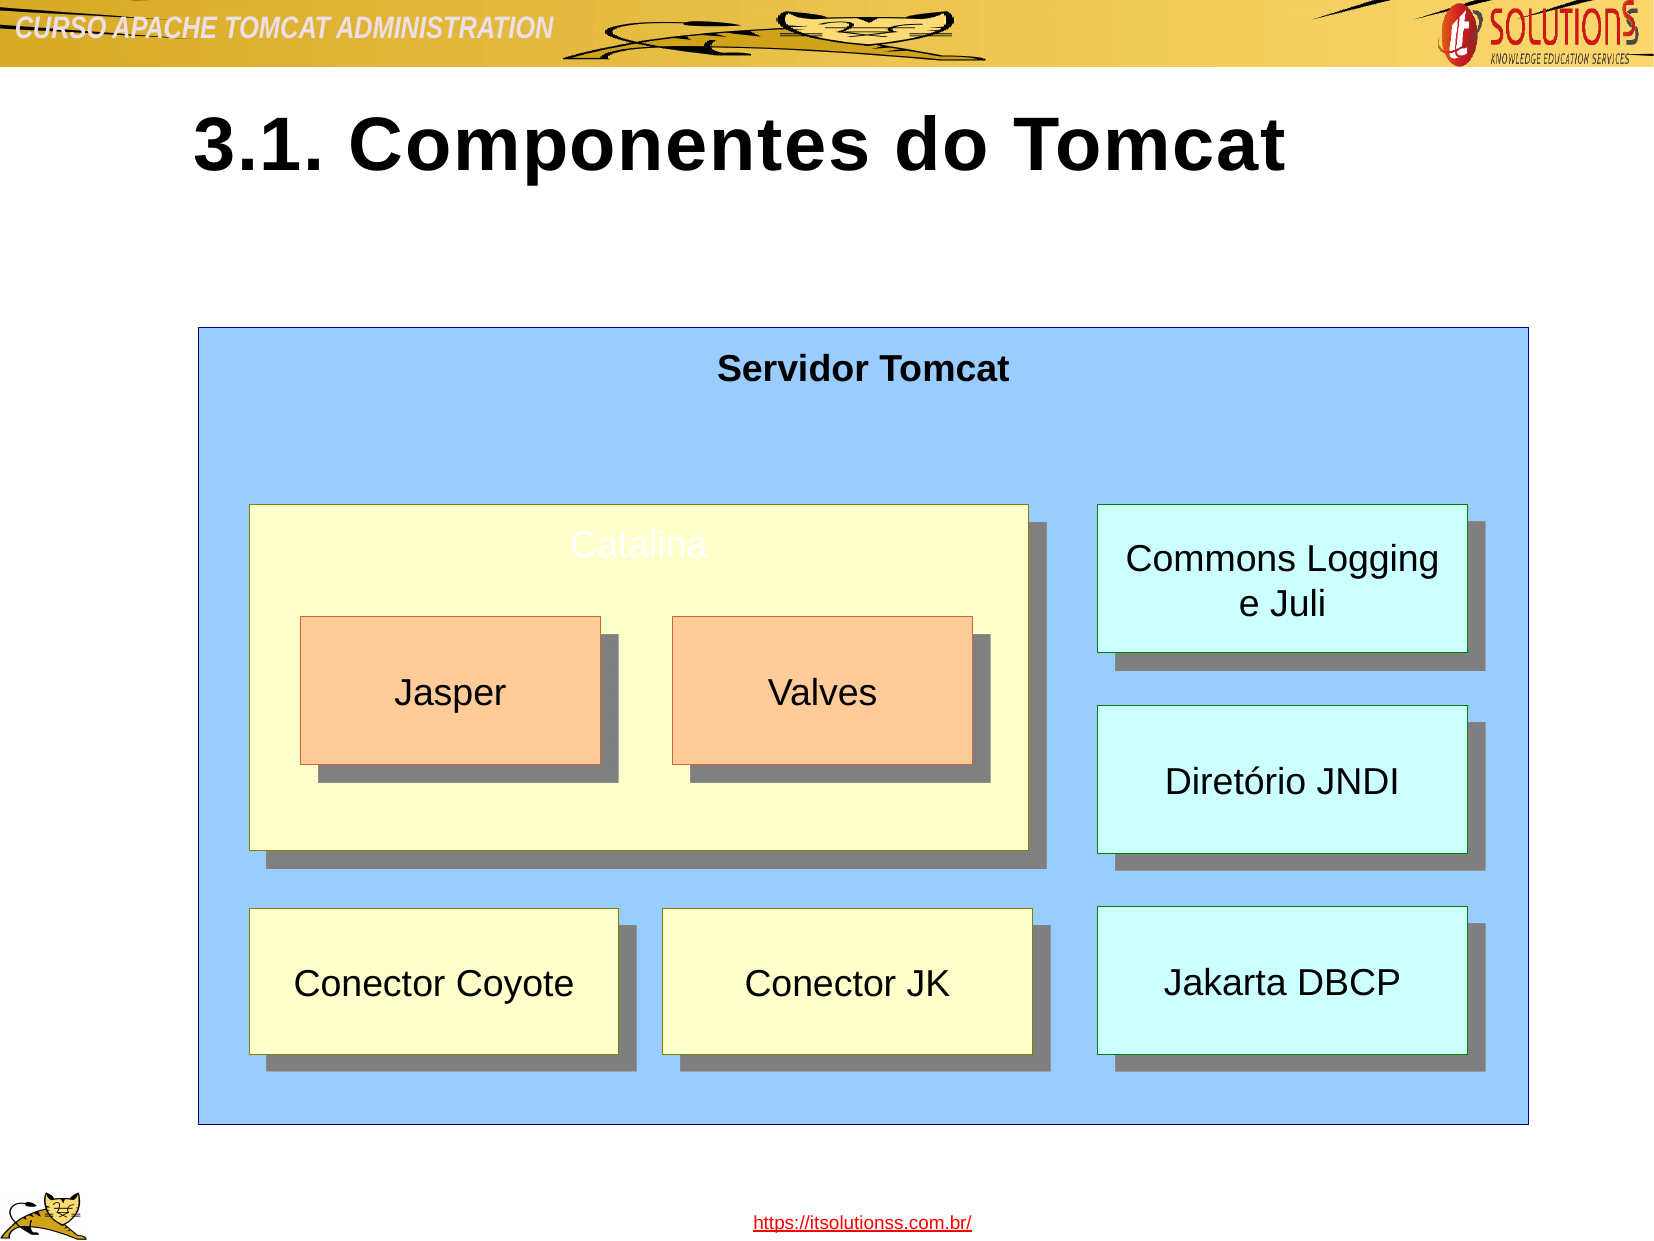

3.1. Componentes do Tomcat
Servidor Tomcat

Commons Logging
e Juli
Catalina

Jasper
Valves
Diretório JNDI
Jakarta DBCP
Conector Coyote
Conector JK